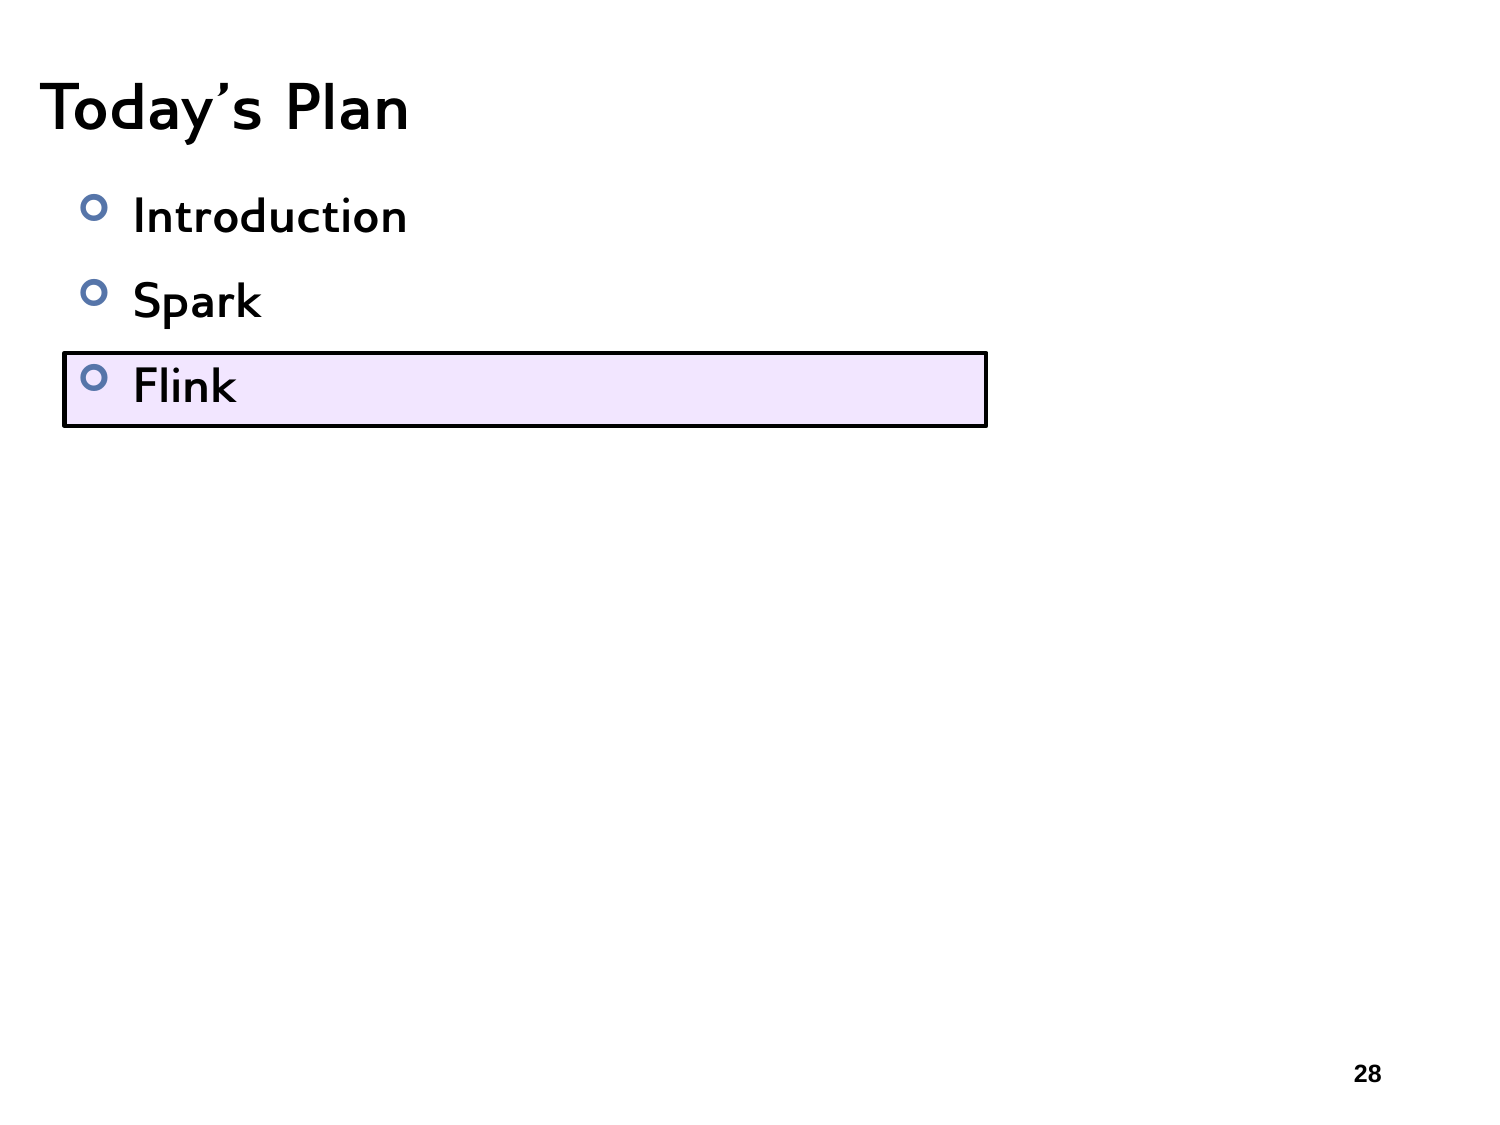

# Today’s Plan
Introduction
Spark
Flink

28